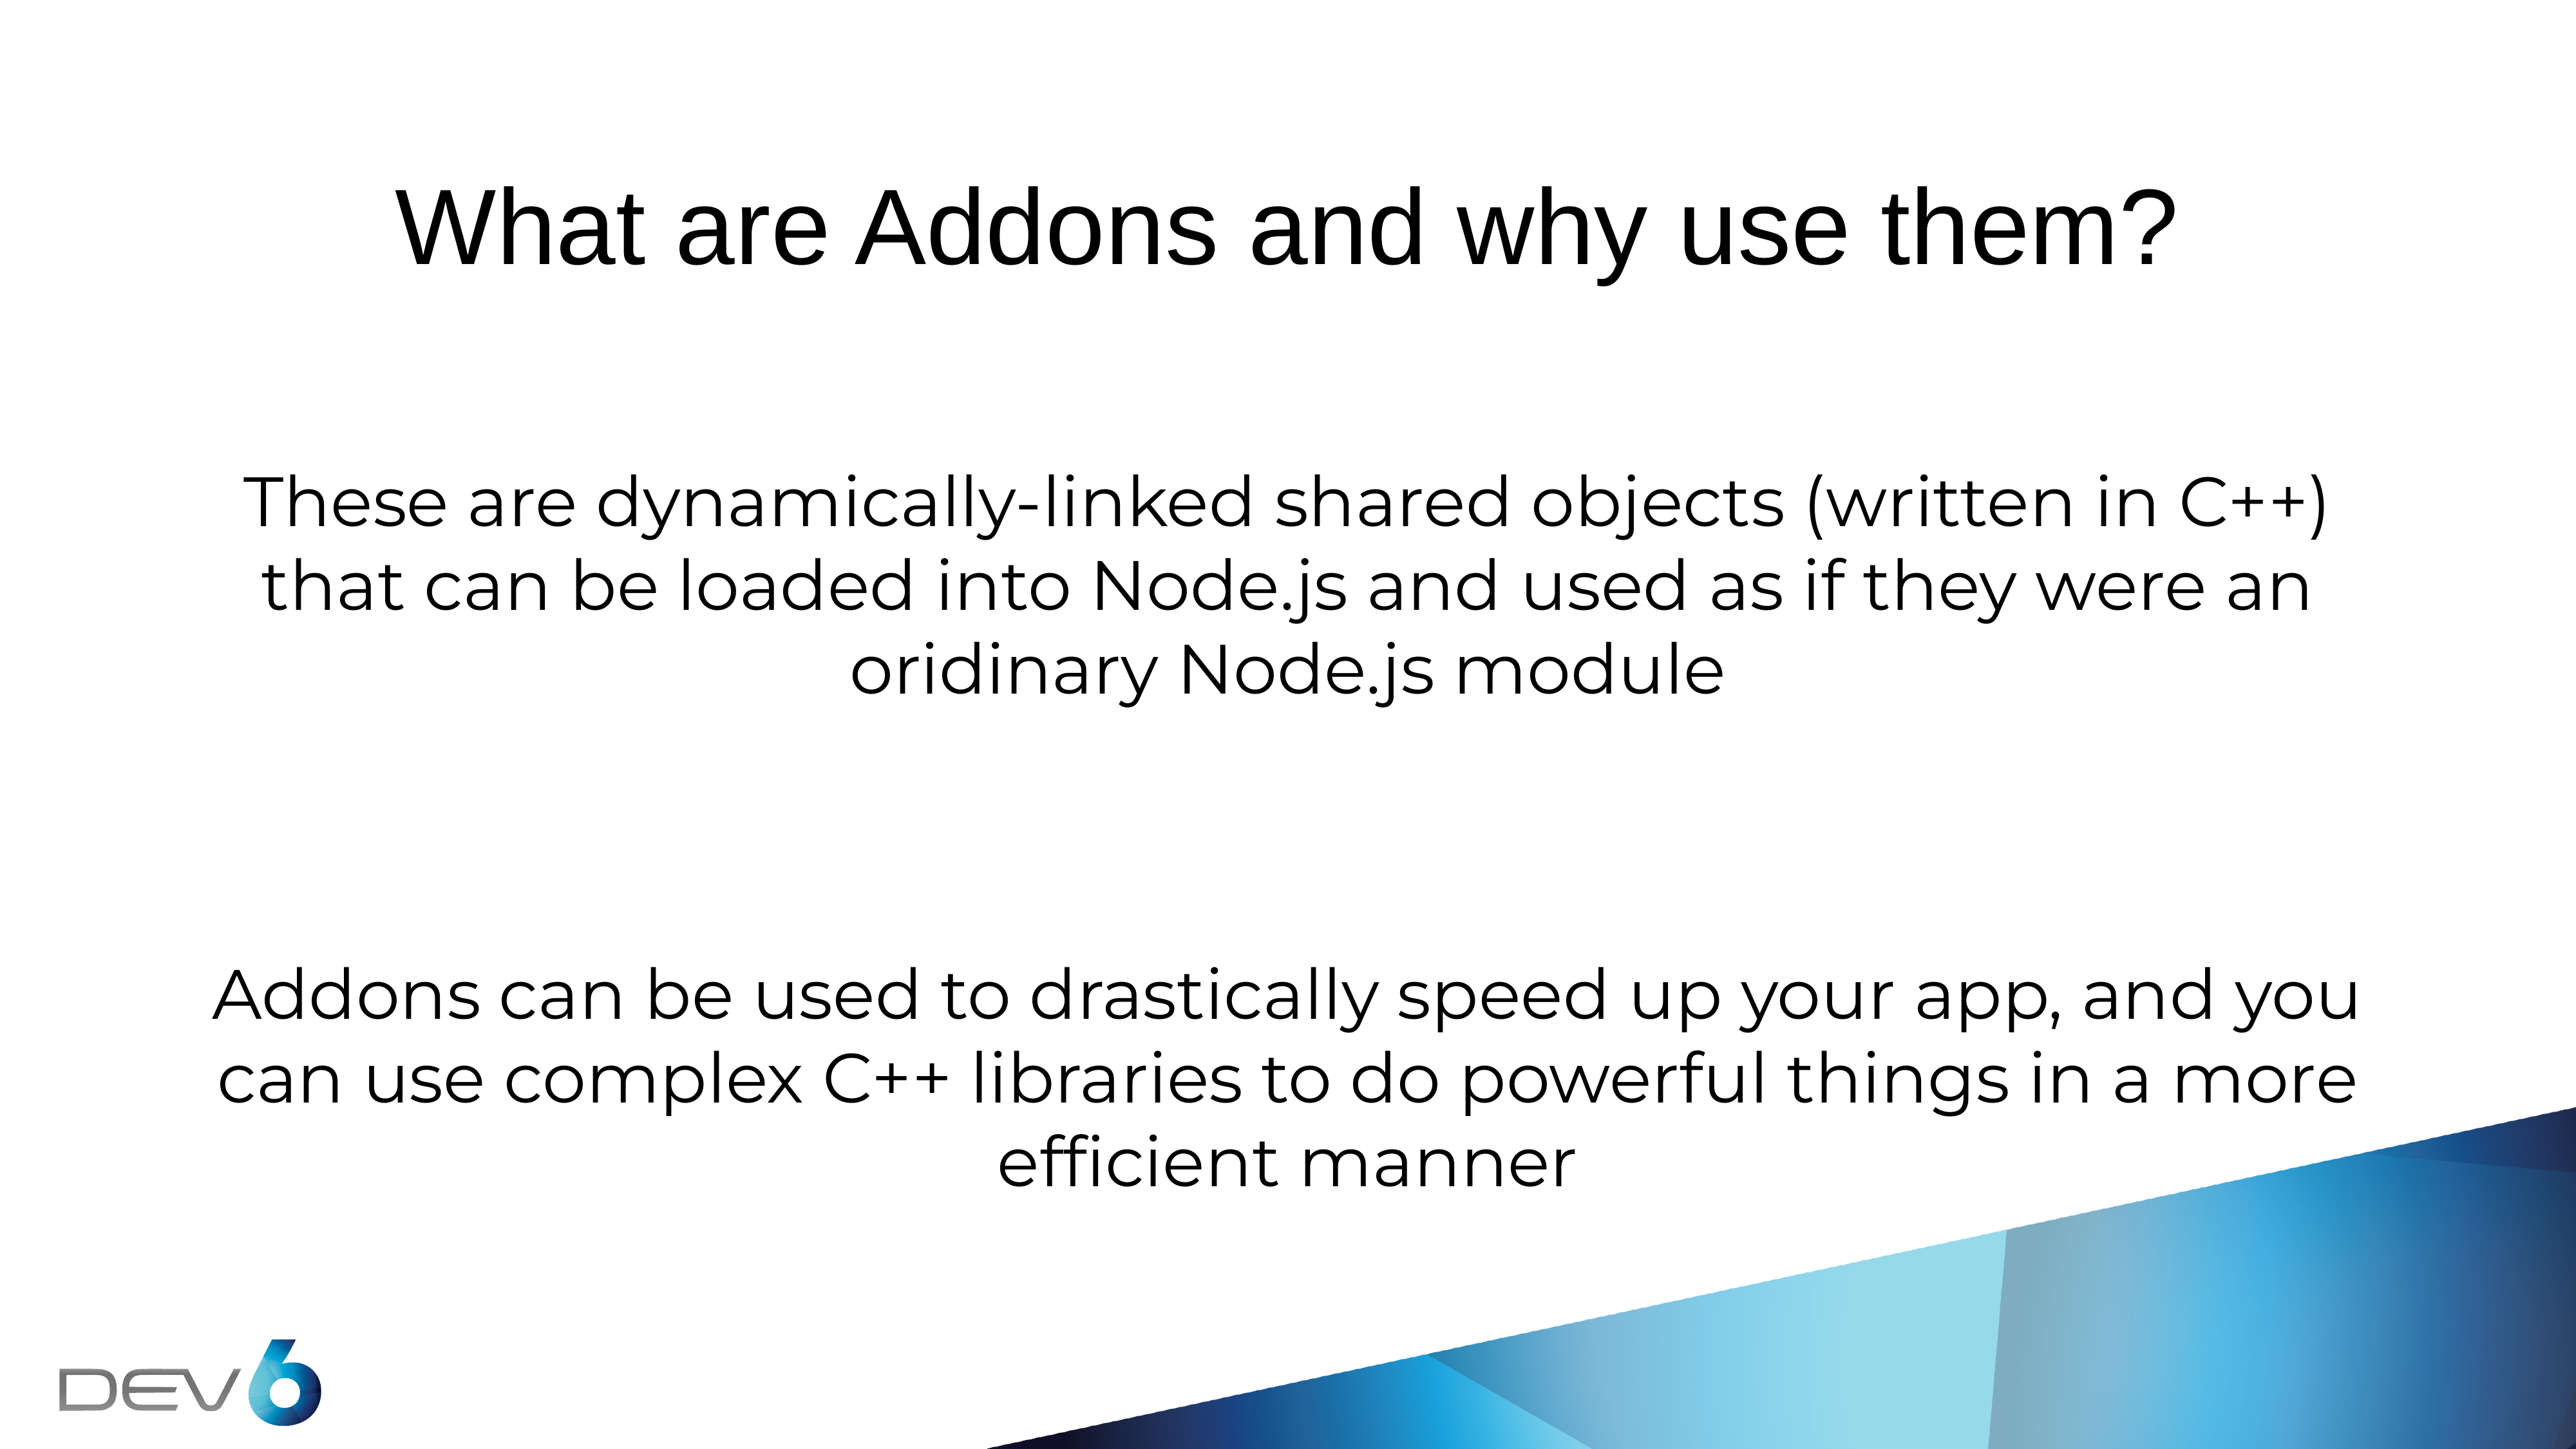

# What are Addons and why use them?
These are dynamically-linked shared objects (written in C++) that can be loaded into Node.js and used as if they were an oridinary Node.js module

Addons can be used to drastically speed up your app, and you can use complex C++ libraries to do powerful things in a more efficient manner